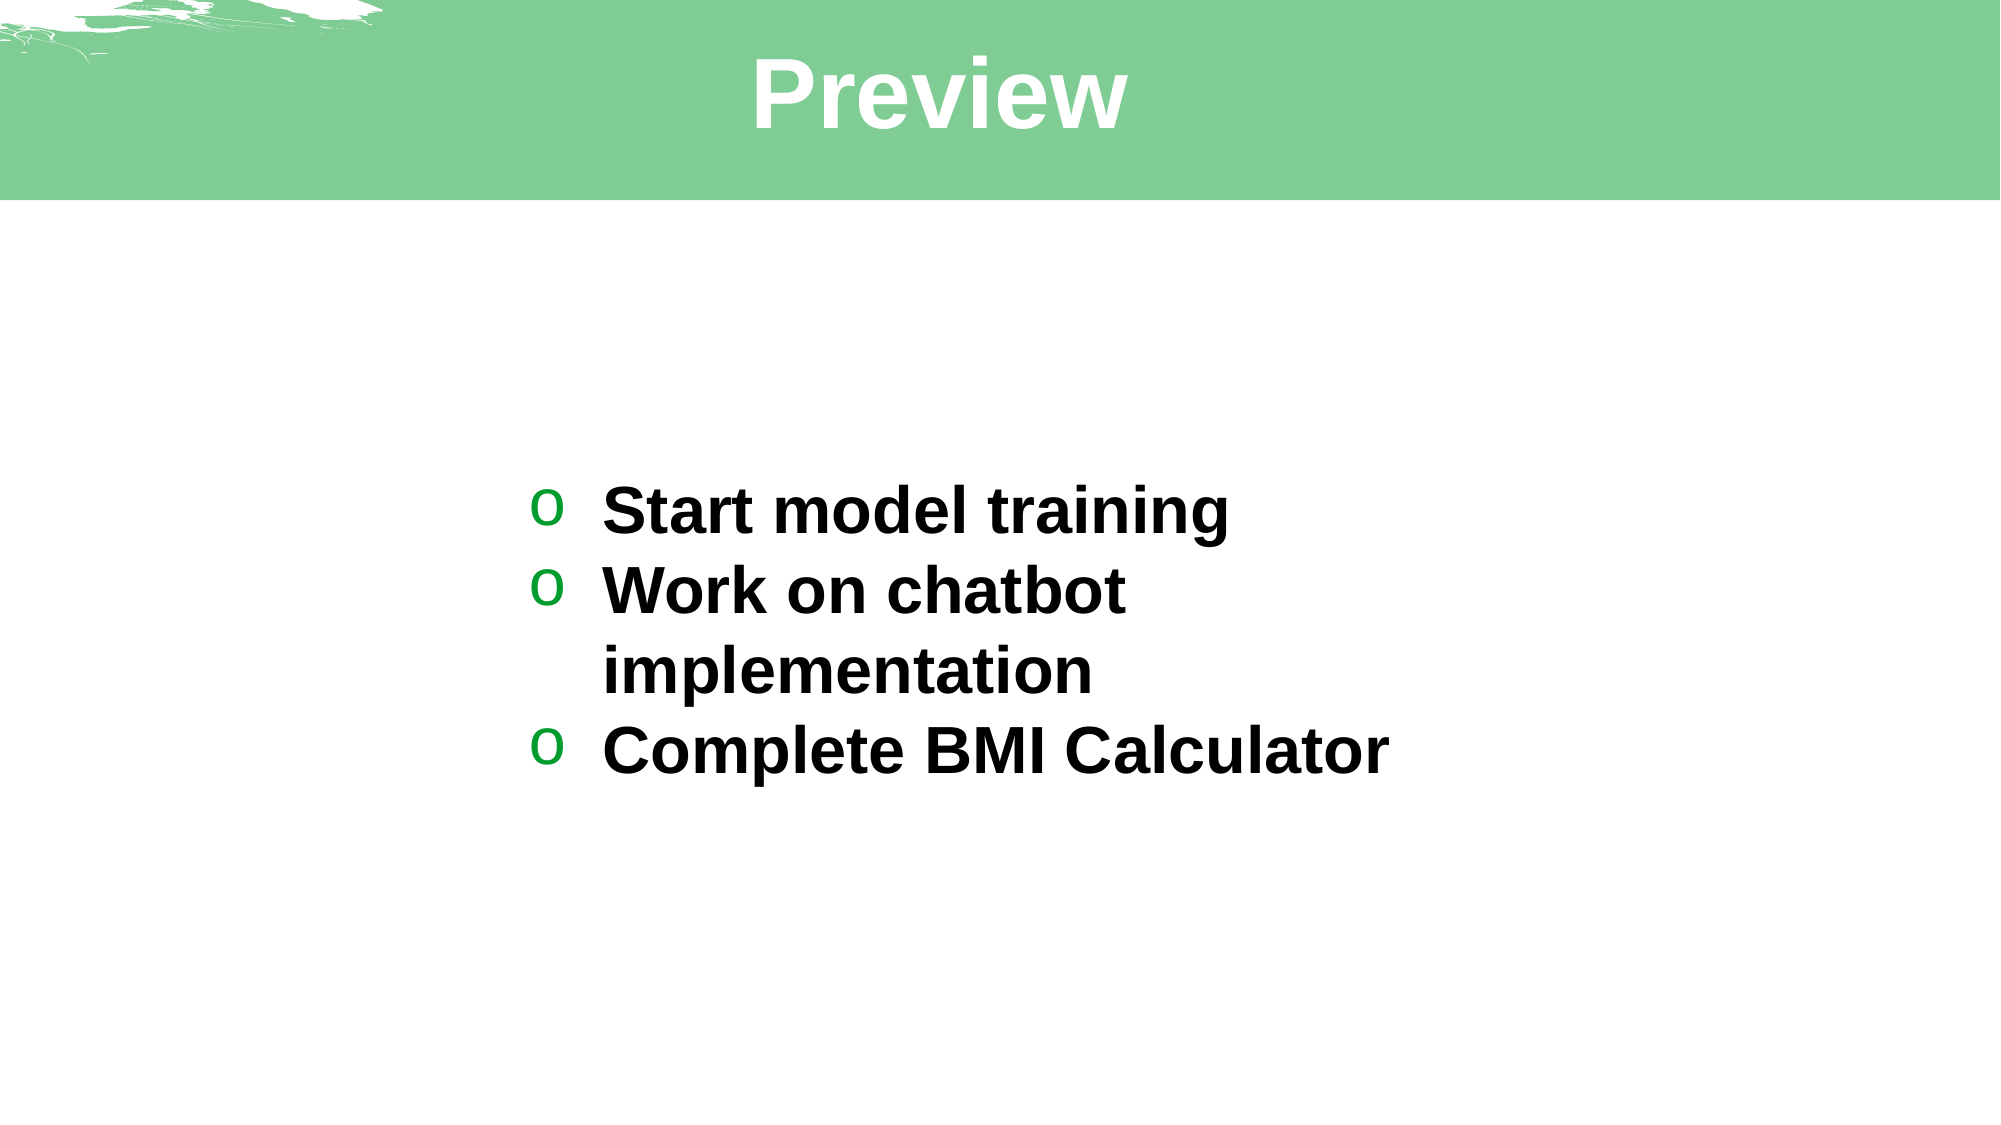

Preview
Start model training
Work on chatbot implementation
Complete BMI Calculator